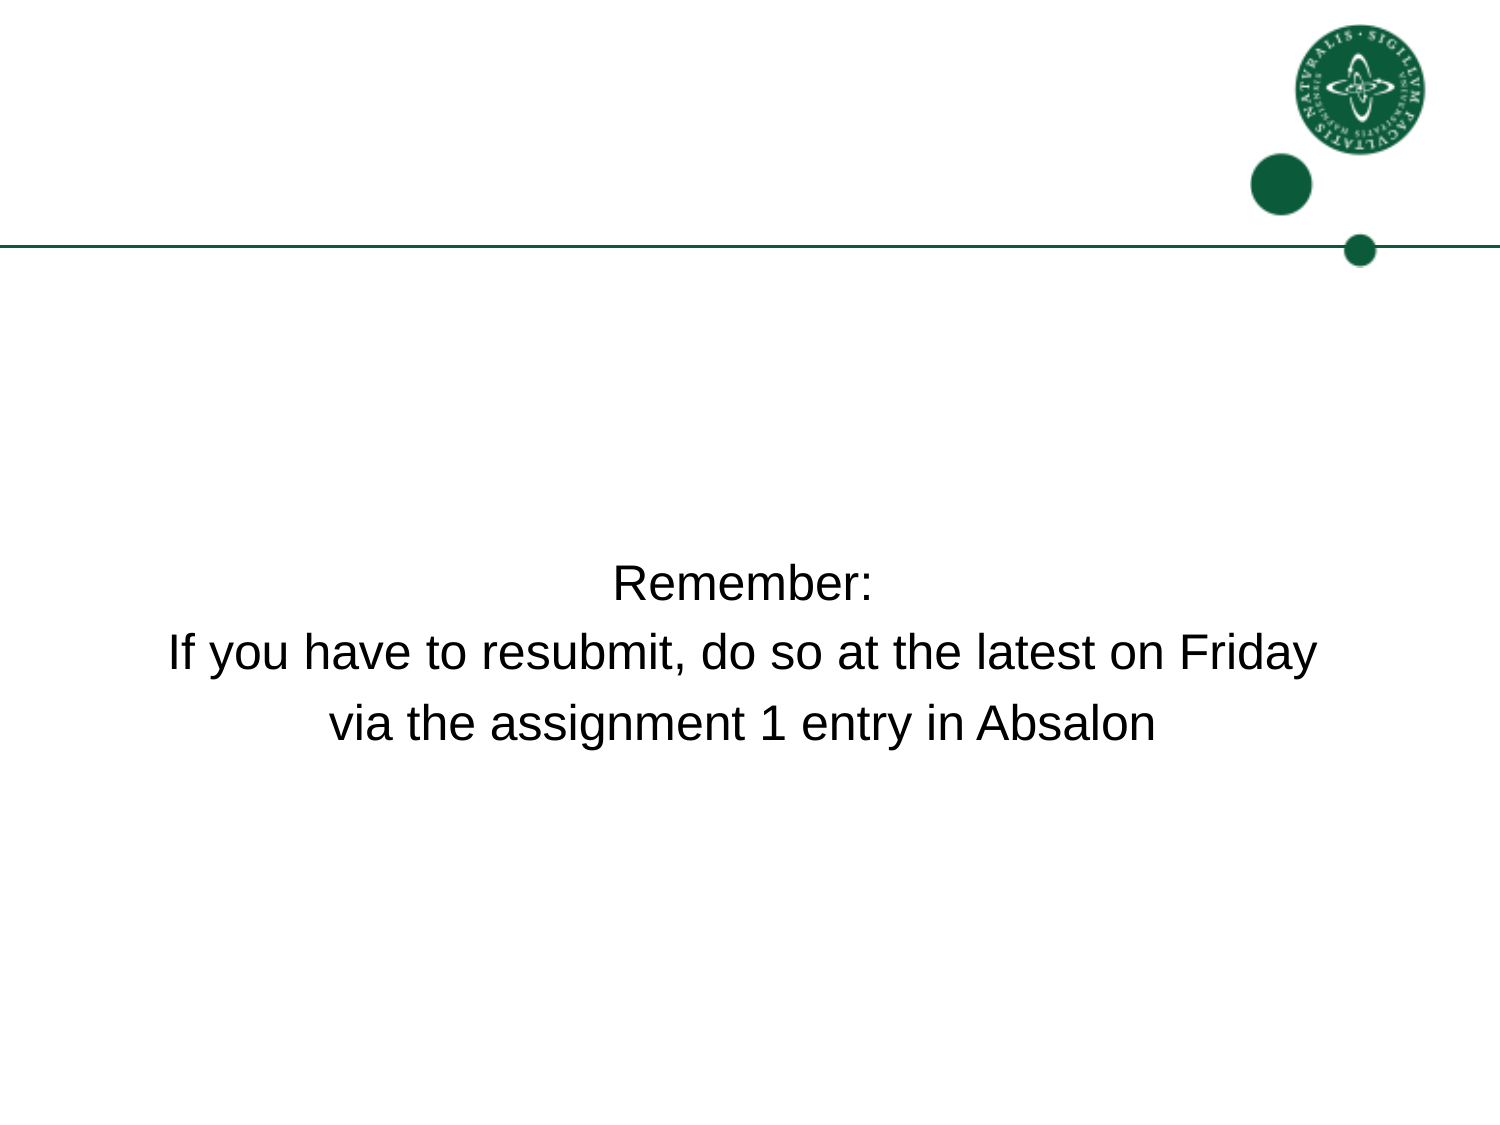

Remember:
If you have to resubmit, do so at the latest on Friday
via the assignment 1 entry in Absalon